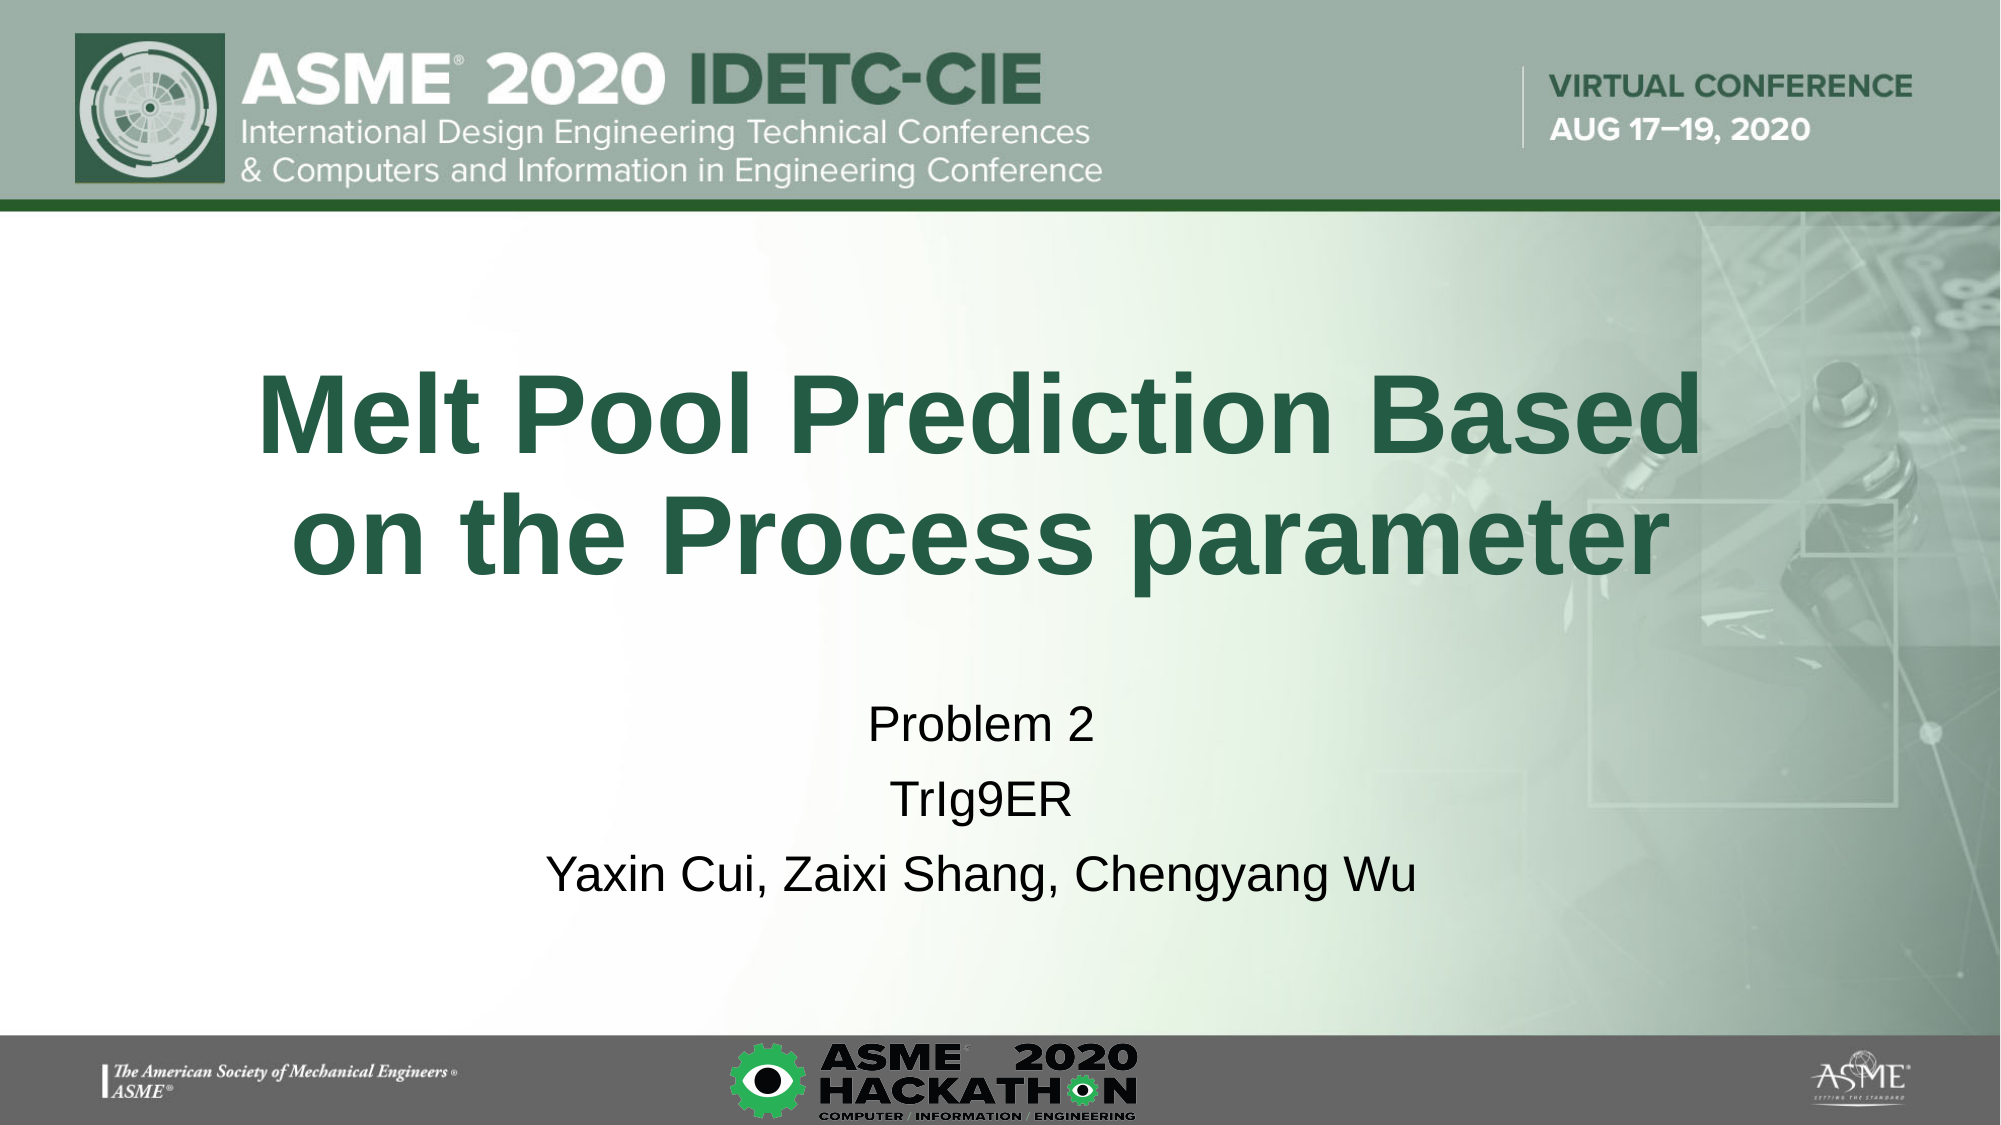

# Melt Pool Prediction Based on the Process parameter
Problem 2
TrIg9ER
Yaxin Cui, Zaixi Shang, Chengyang Wu